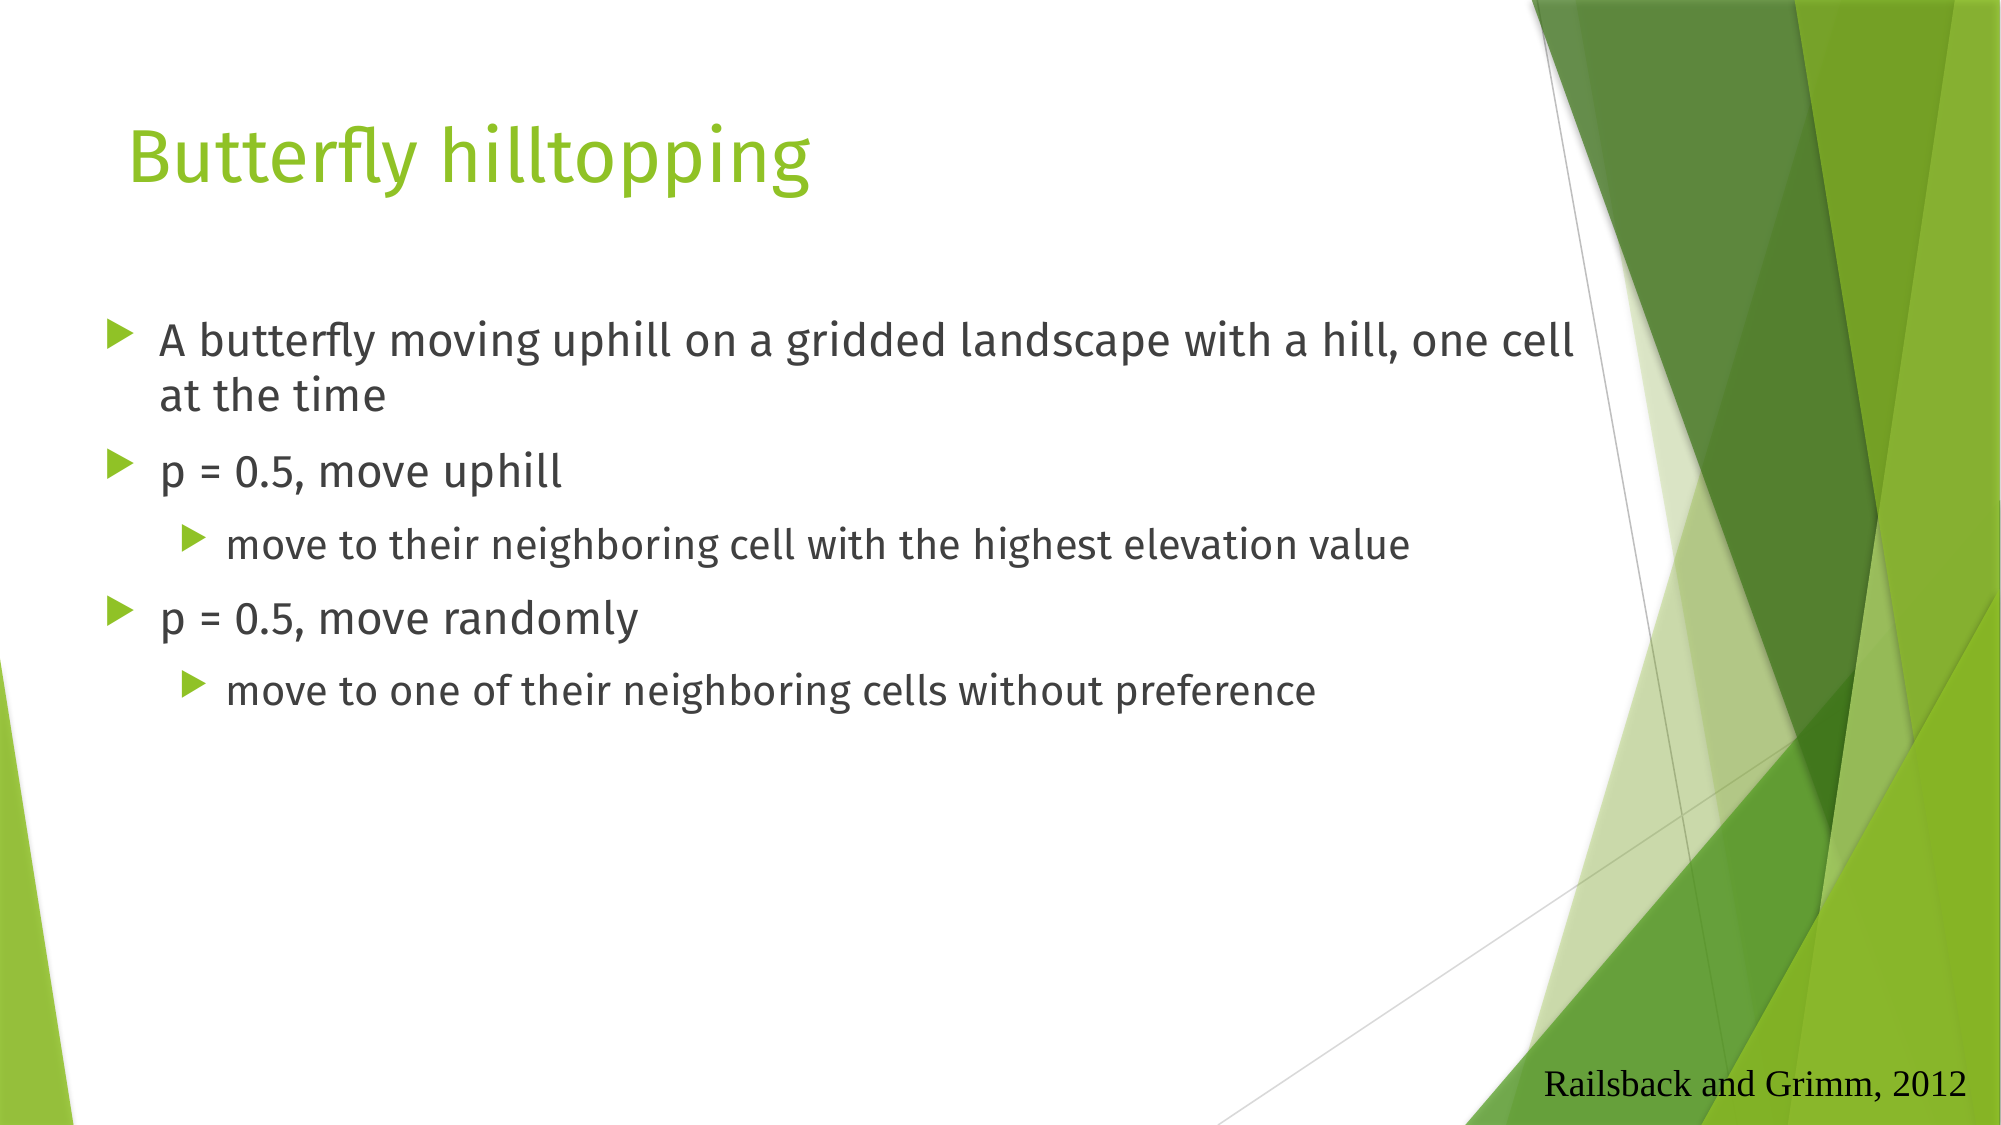

# Butterfly hilltopping
A butterfly moving uphill on a gridded landscape with a hill, one cell at the time
p = 0.5, move uphill
move to their neighboring cell with the highest elevation value
p = 0.5, move randomly
move to one of their neighboring cells without preference
Railsback and Grimm, 2012